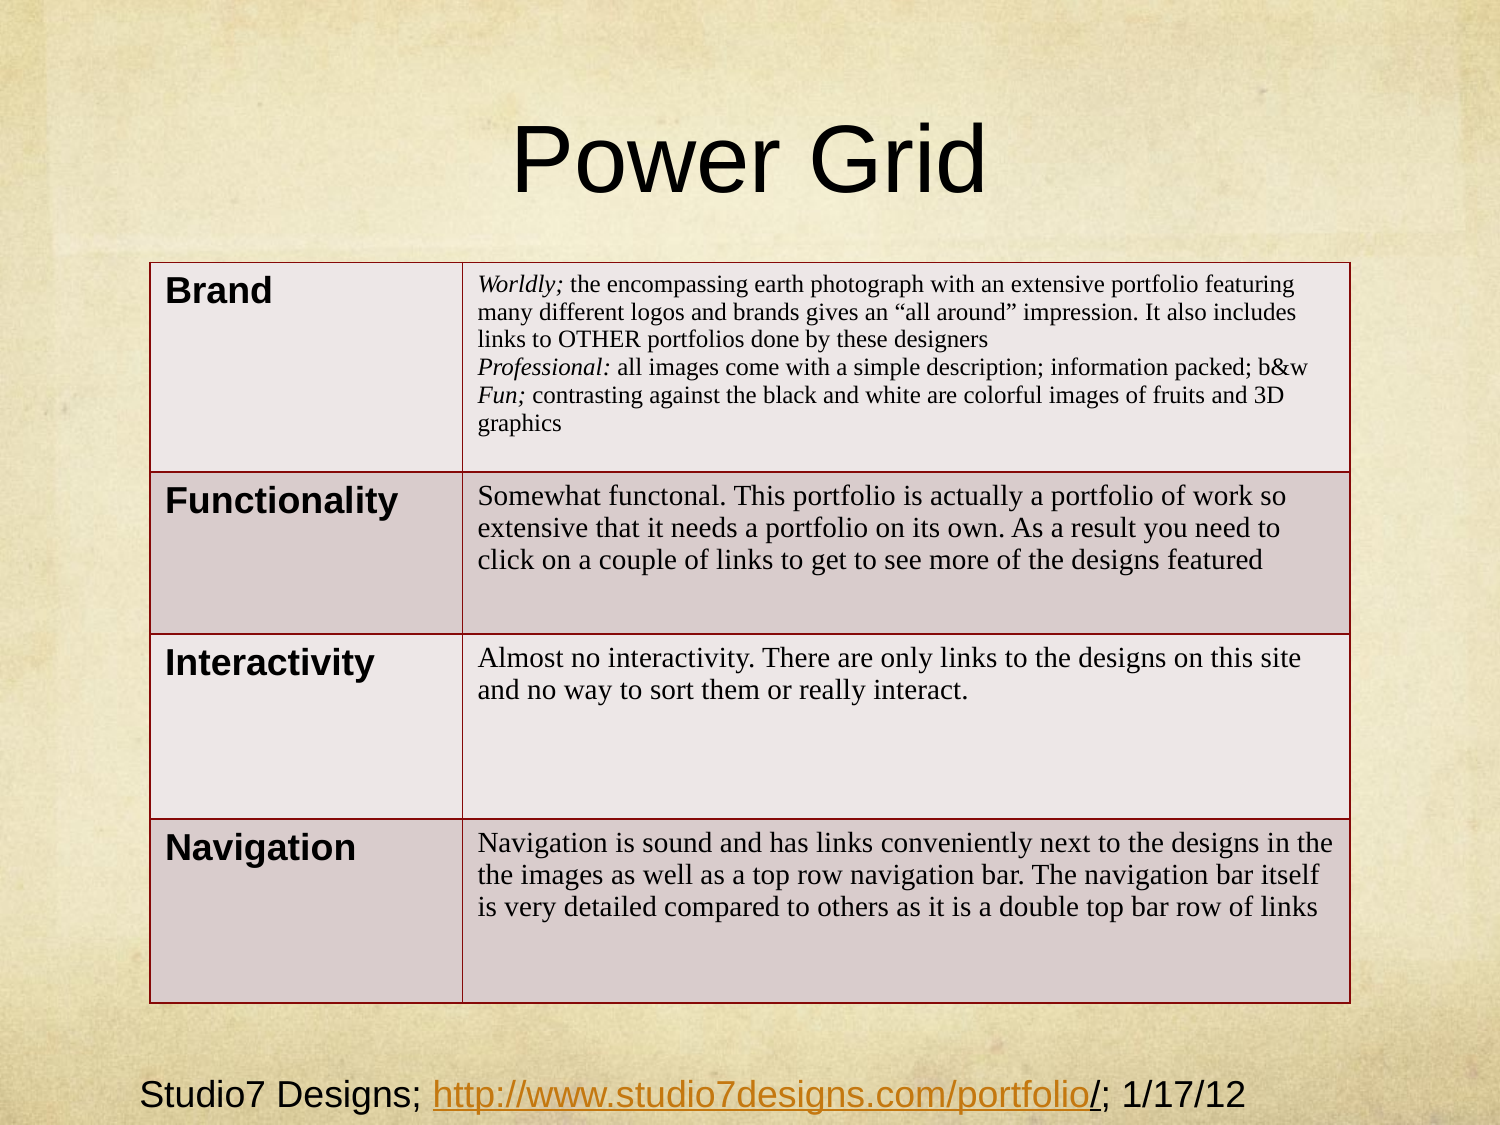

# Power Grid
| Brand | Worldly; the encompassing earth photograph with an extensive portfolio featuring many different logos and brands gives an “all around” impression. It also includes links to OTHER portfolios done by these designers Professional: all images come with a simple description; information packed; b&w Fun; contrasting against the black and white are colorful images of fruits and 3D graphics |
| --- | --- |
| Functionality | Somewhat functonal. This portfolio is actually a portfolio of work so extensive that it needs a portfolio on its own. As a result you need to click on a couple of links to get to see more of the designs featured |
| Interactivity | Almost no interactivity. There are only links to the designs on this site and no way to sort them or really interact. |
| Navigation | Navigation is sound and has links conveniently next to the designs in the the images as well as a top row navigation bar. The navigation bar itself is very detailed compared to others as it is a double top bar row of links |
Studio7 Designs; http://www.studio7designs.com/portfolio/; 1/17/12